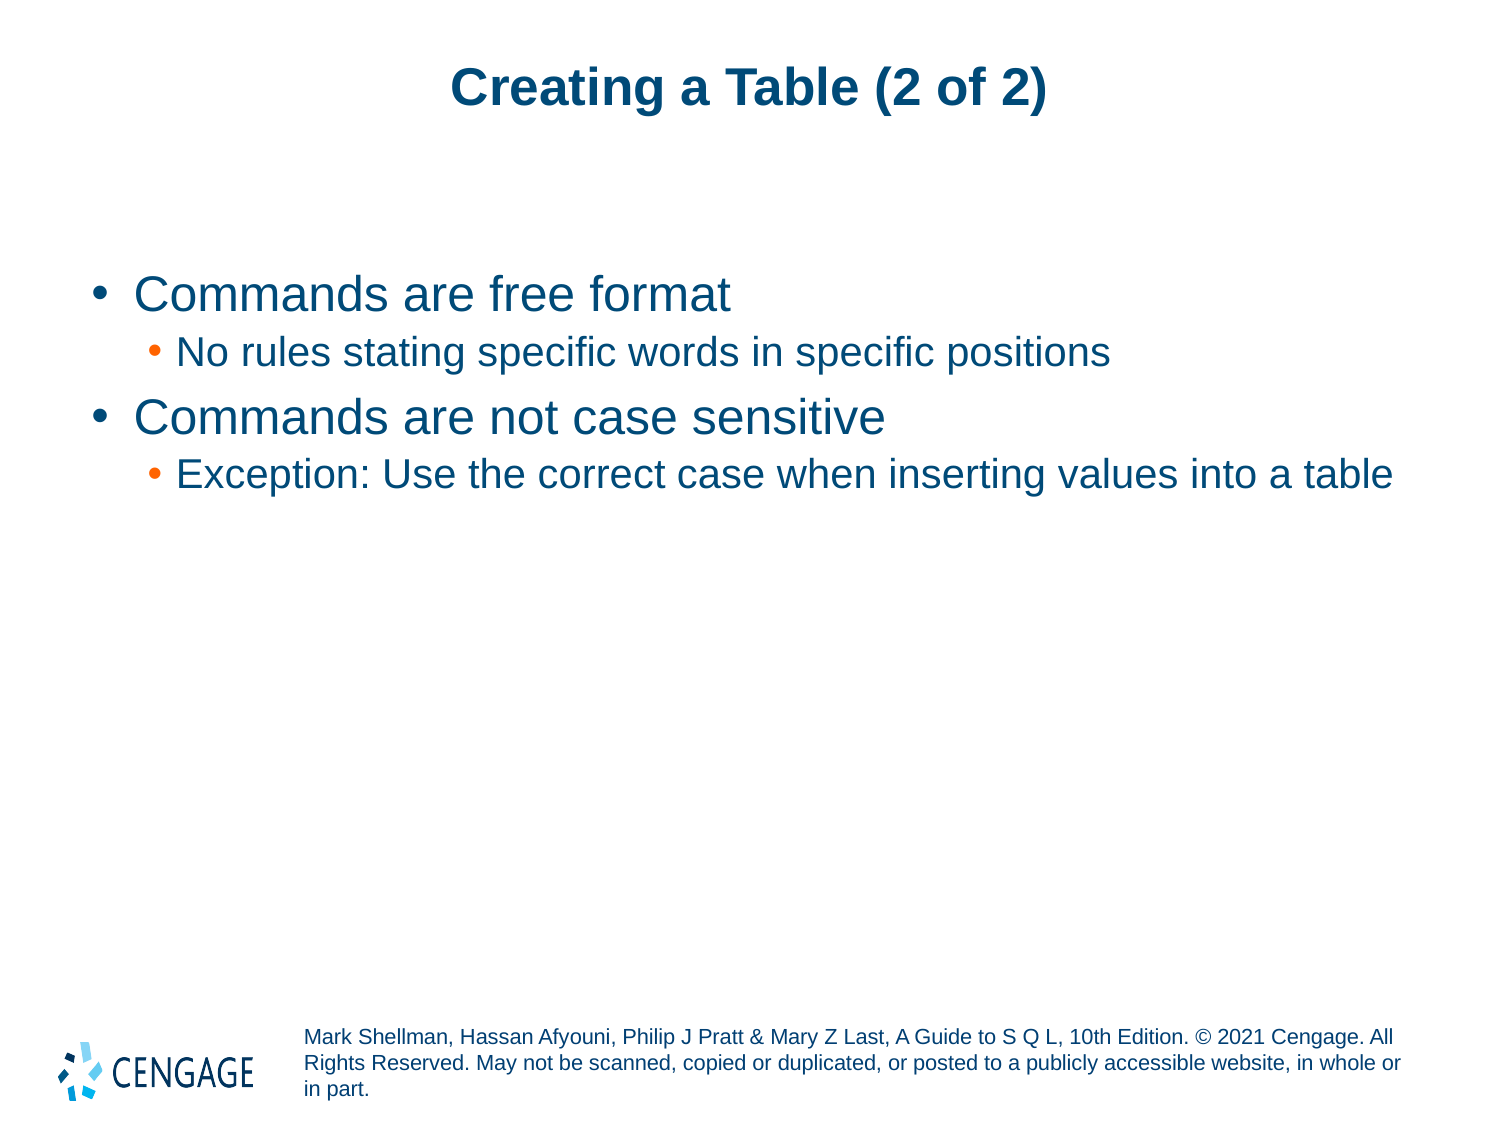

# Creating a Table (2 of 2)
Commands are free format
No rules stating specific words in specific positions
Commands are not case sensitive
Exception: Use the correct case when inserting values into a table